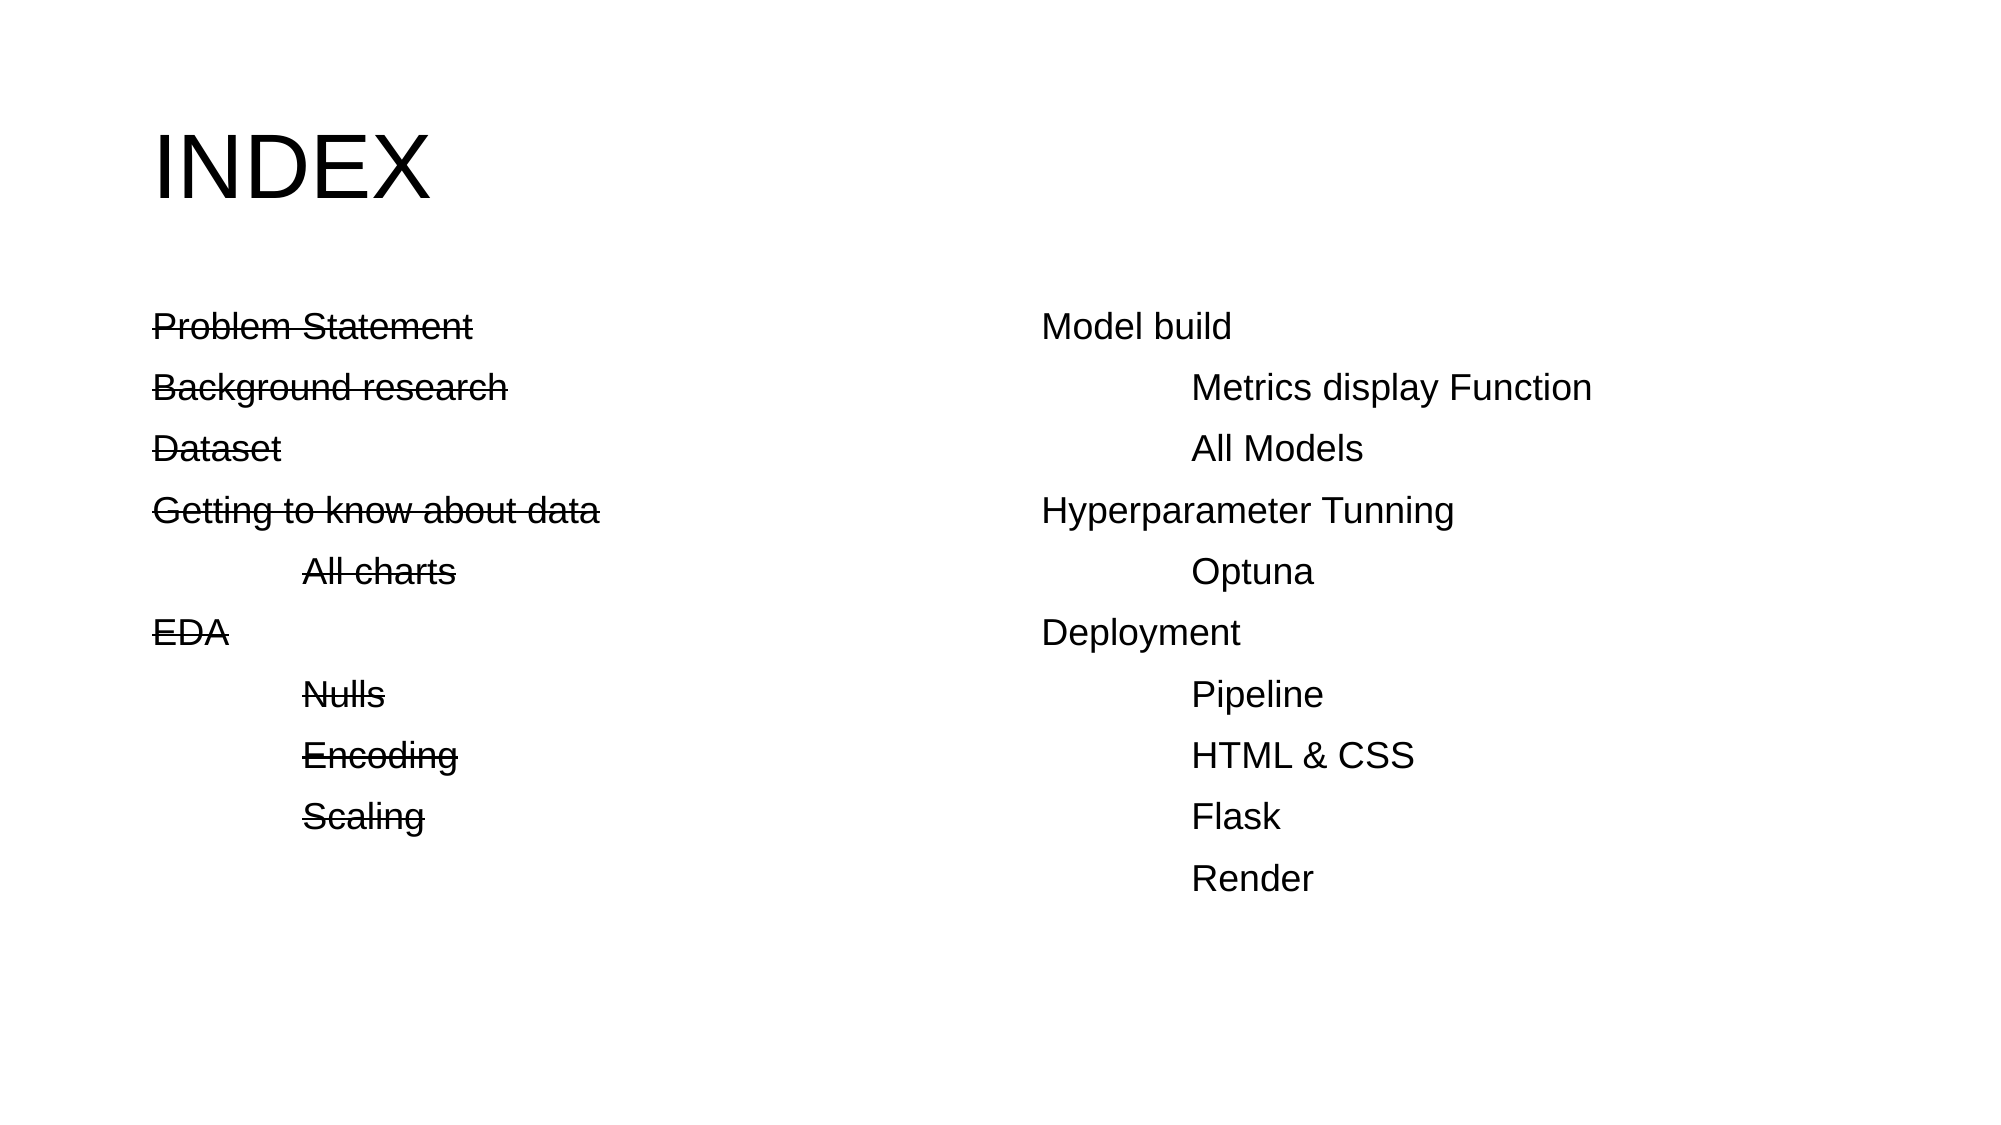

# INDEX
Problem Statement
Background research
Dataset
Getting to know about data
	All charts
EDA
	Nulls
	Encoding
	Scaling

Model build
	Metrics display Function
	All Models
Hyperparameter Tunning
	Optuna
Deployment
	Pipeline
	HTML & CSS
	Flask
	Render